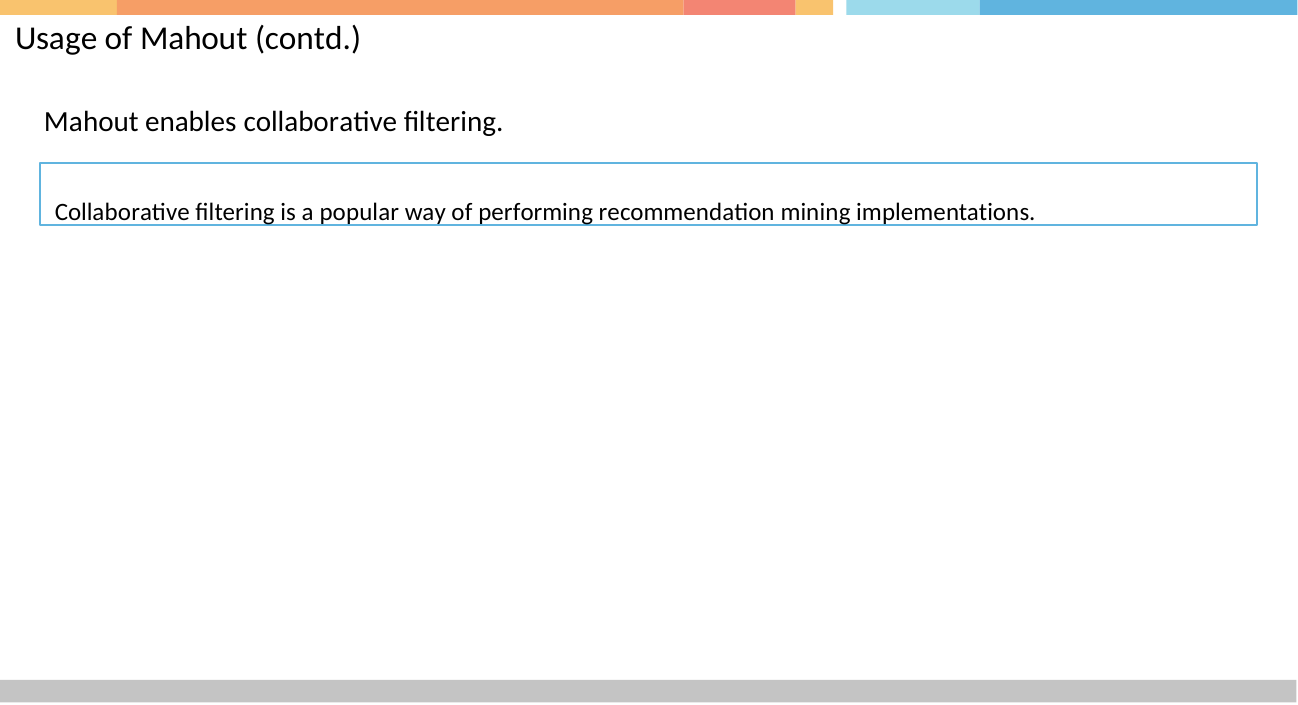

# Usage of Mahout (contd.)

Mahout enables collaborative filtering.

Collaborative filtering is a popular way of performing recommendation mining implementations.